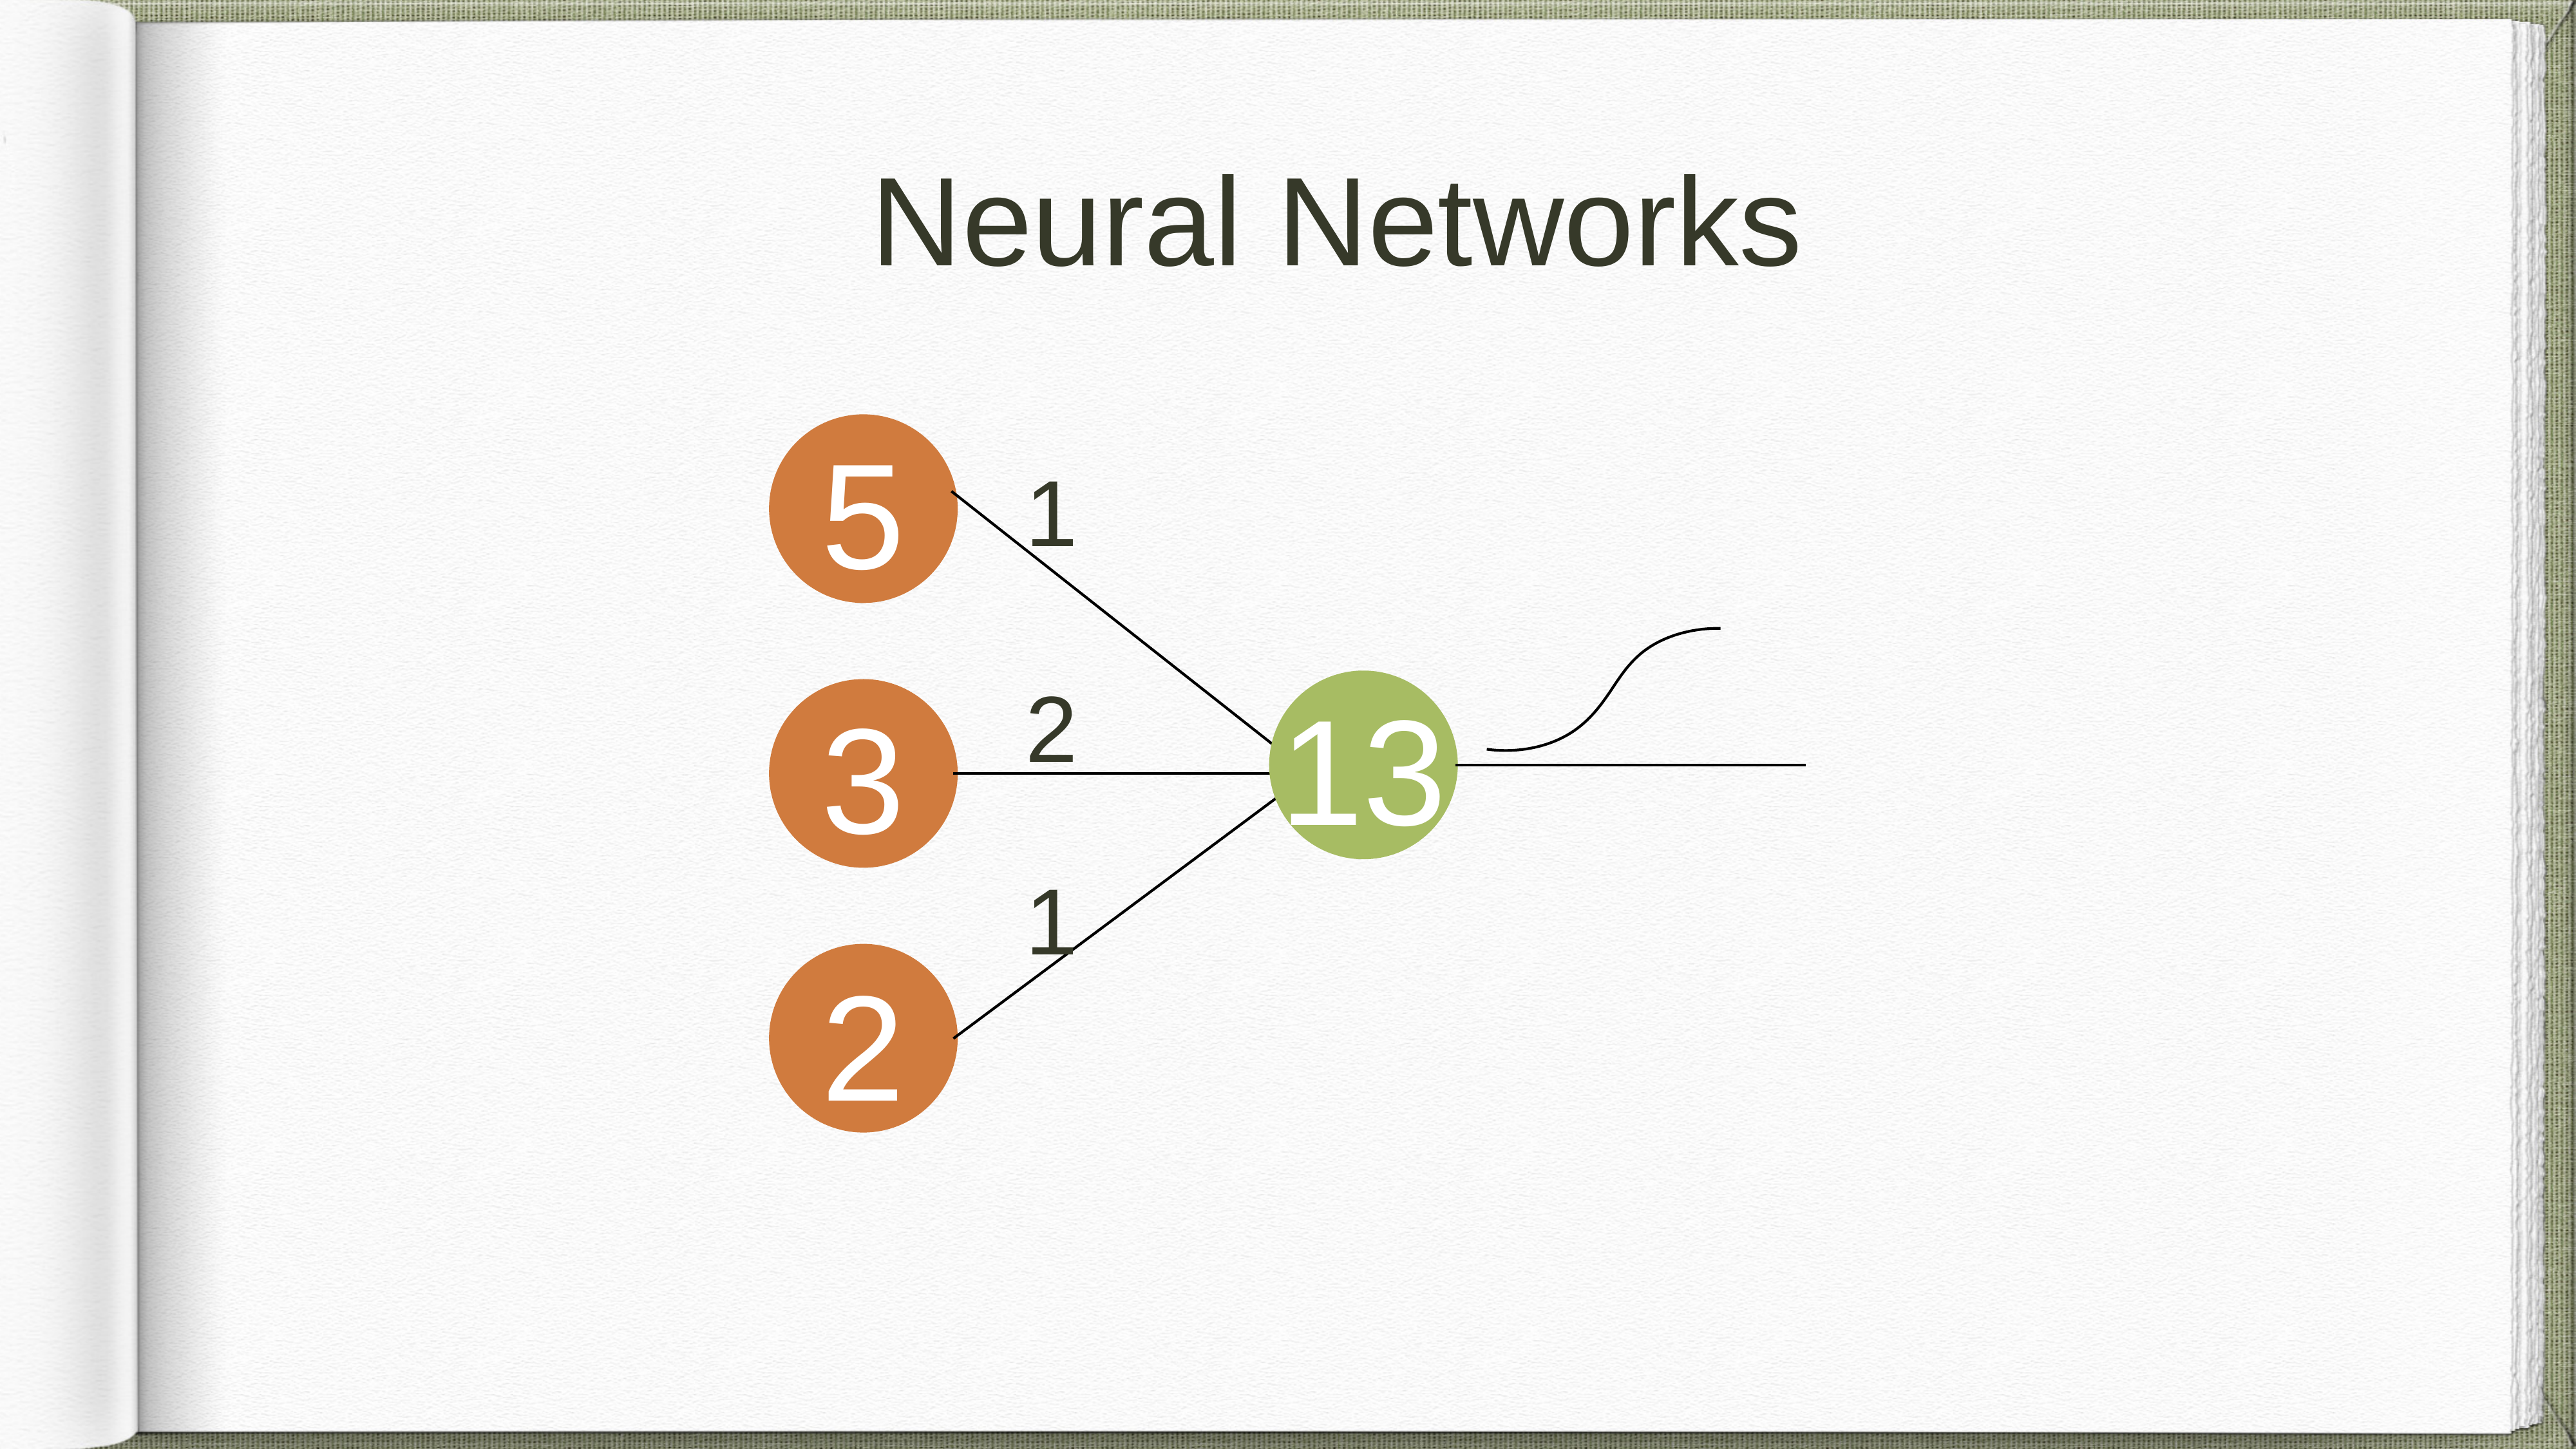

# Neural Networks
5

1

2
13

3

1

2